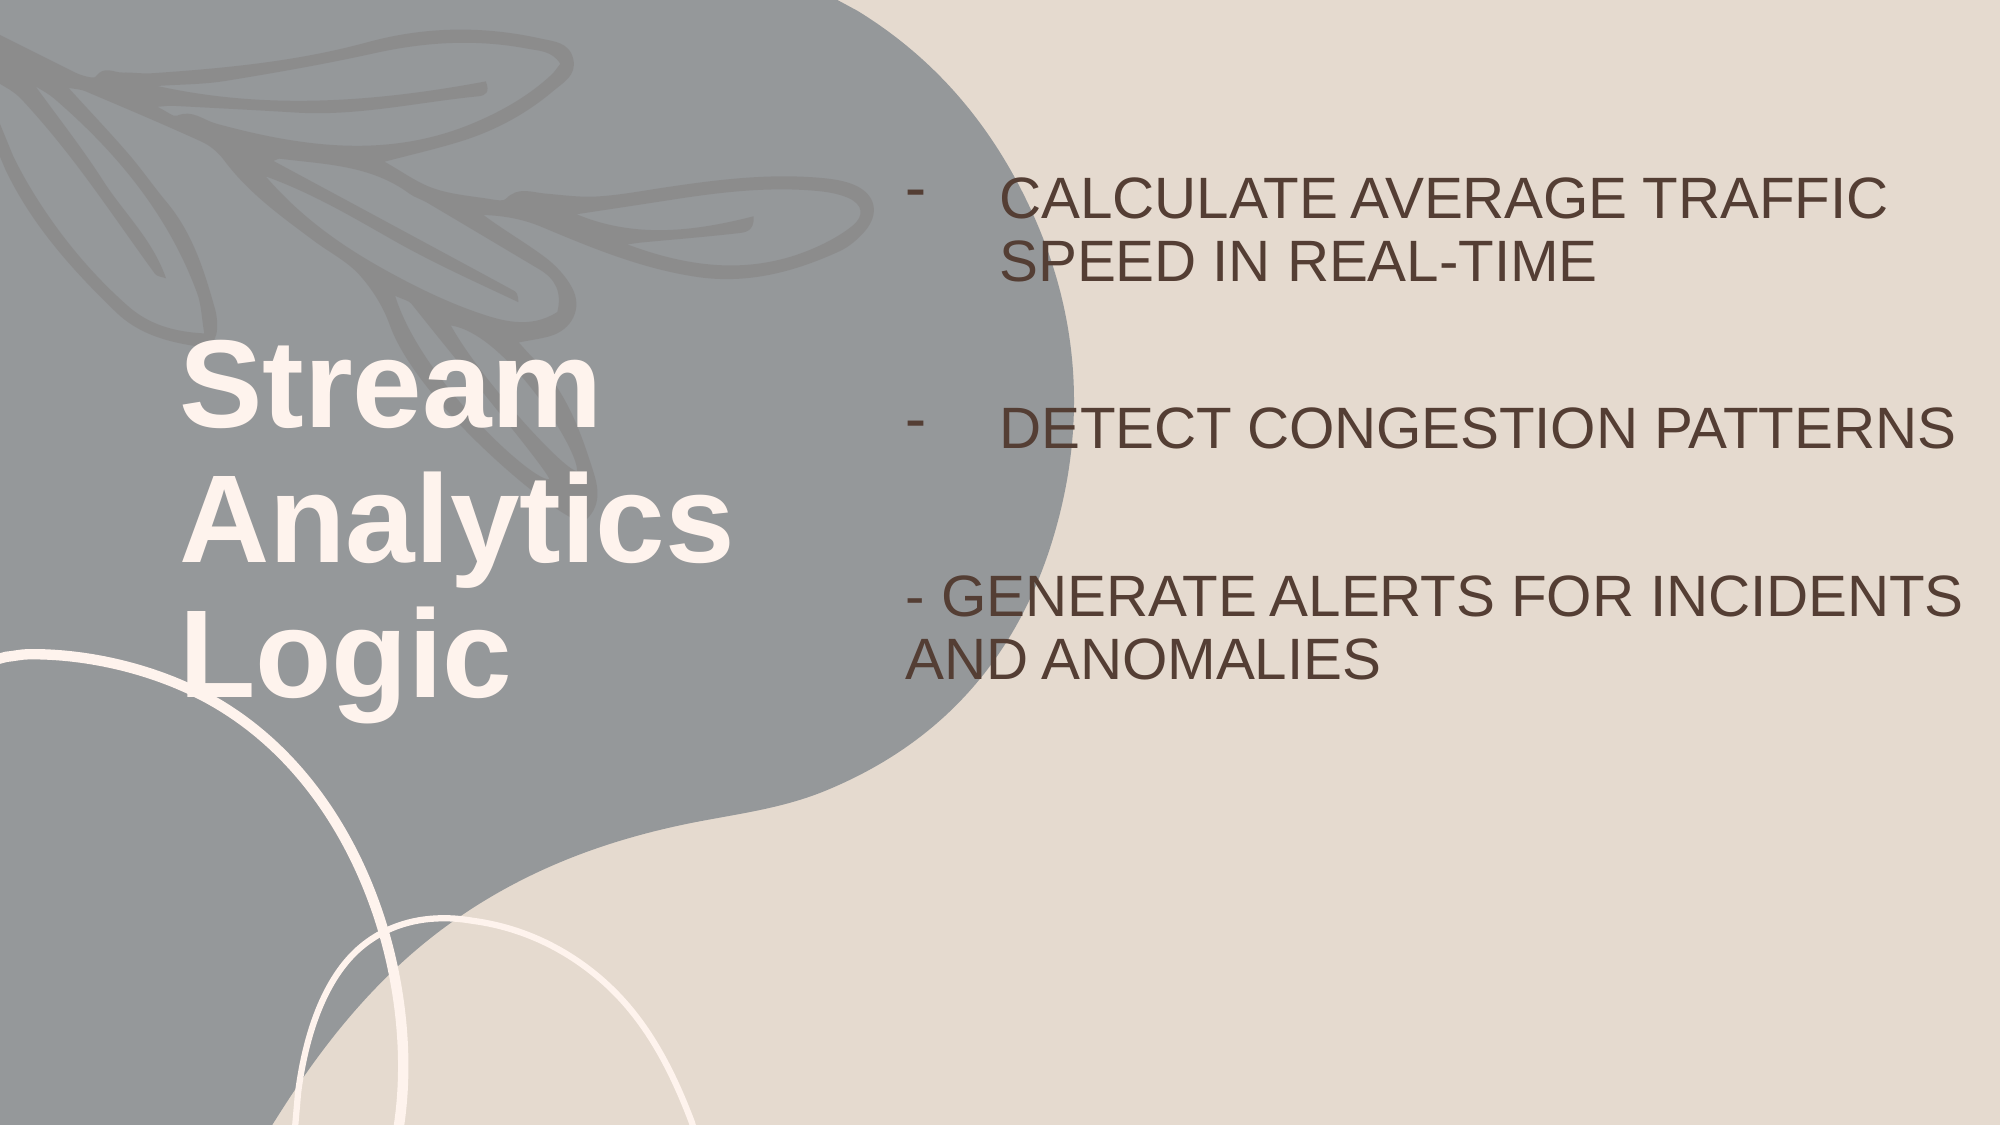

# Stream Analytics Logic
Calculate average traffic speed in real-time

Detect congestion patterns

- Generate alerts for incidents and anomalies